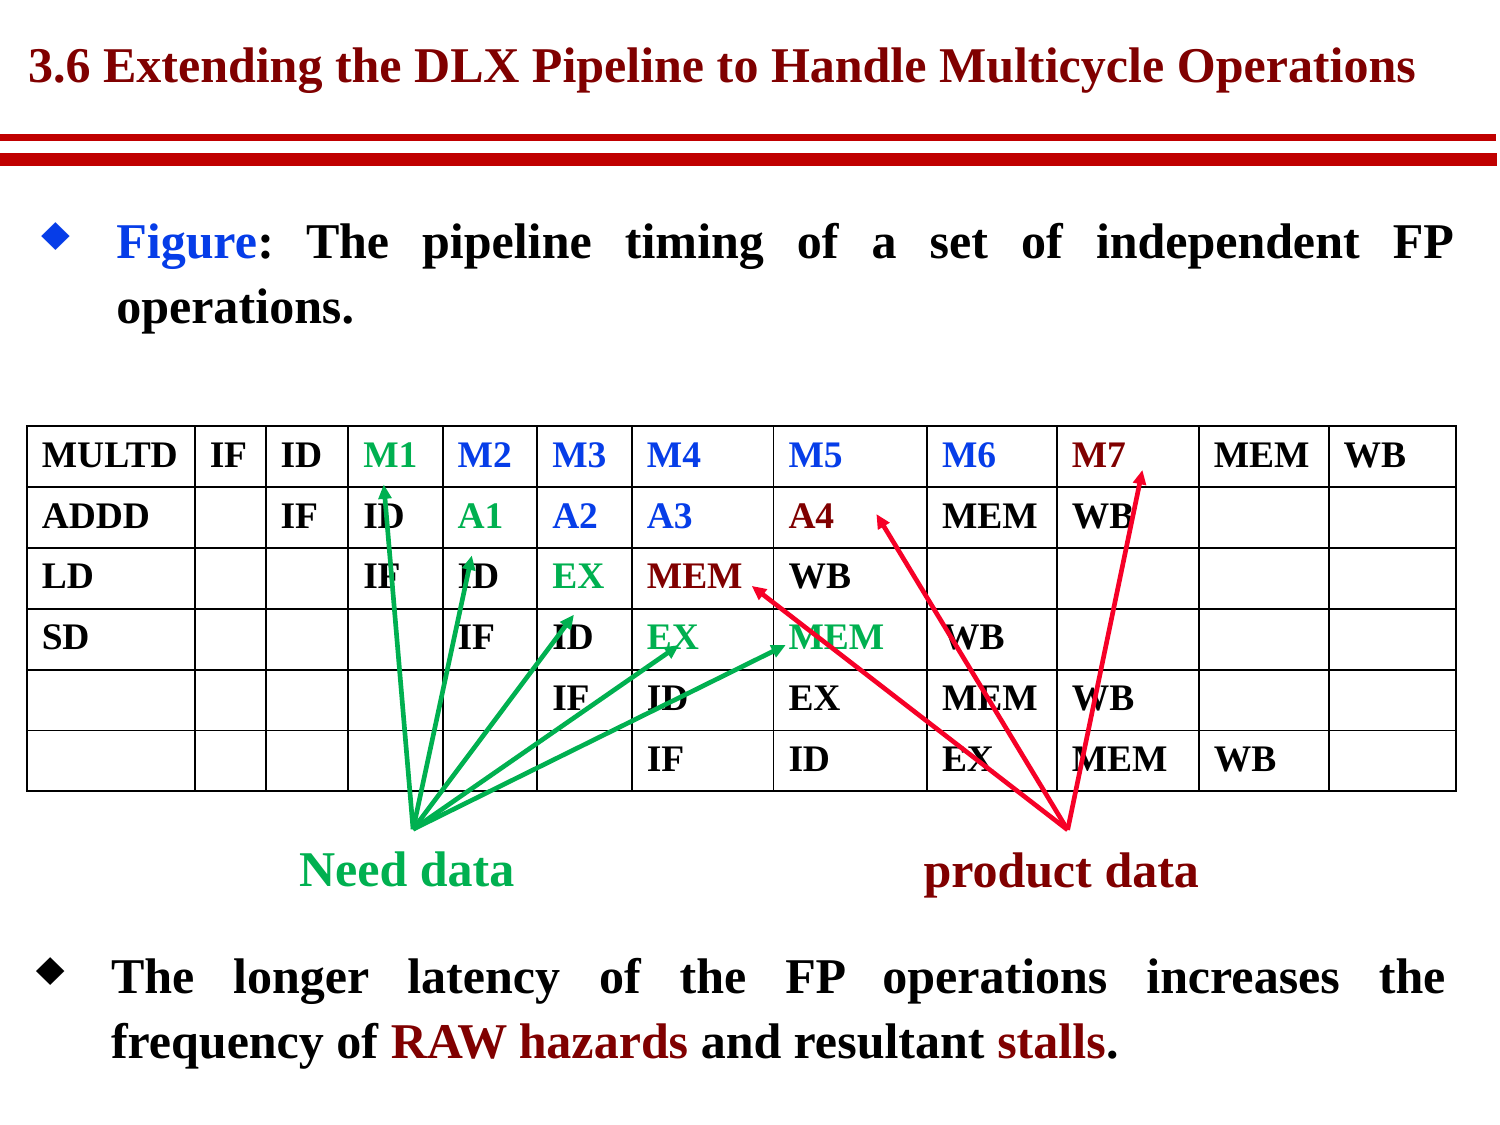

# 3.6 Extending the DLX Pipeline to Handle Multicycle Operations
Figure: The pipeline timing of a set of independent FP operations.
| MULTD | IF | ID | M1 | M2 | M3 | M4 | M5 | M6 | M7 | MEM | WB |
| --- | --- | --- | --- | --- | --- | --- | --- | --- | --- | --- | --- |
| ADDD |  | IF | ID | A1 | A2 | A3 | A4 | MEM | WB |  |  |
| LD |  |  | IF | ID | EX | MEM | WB |  |  |  |  |
| SD |  |  |  | IF | ID | EX | MEM | WB |  |  |  |
|  |  |  |  |  | IF | ID | EX | MEM | WB |  |  |
|  |  |  |  |  |  | IF | ID | EX | MEM | WB |  |
Need data
product data
The longer latency of the FP operations increases the frequency of RAW hazards and resultant stalls.